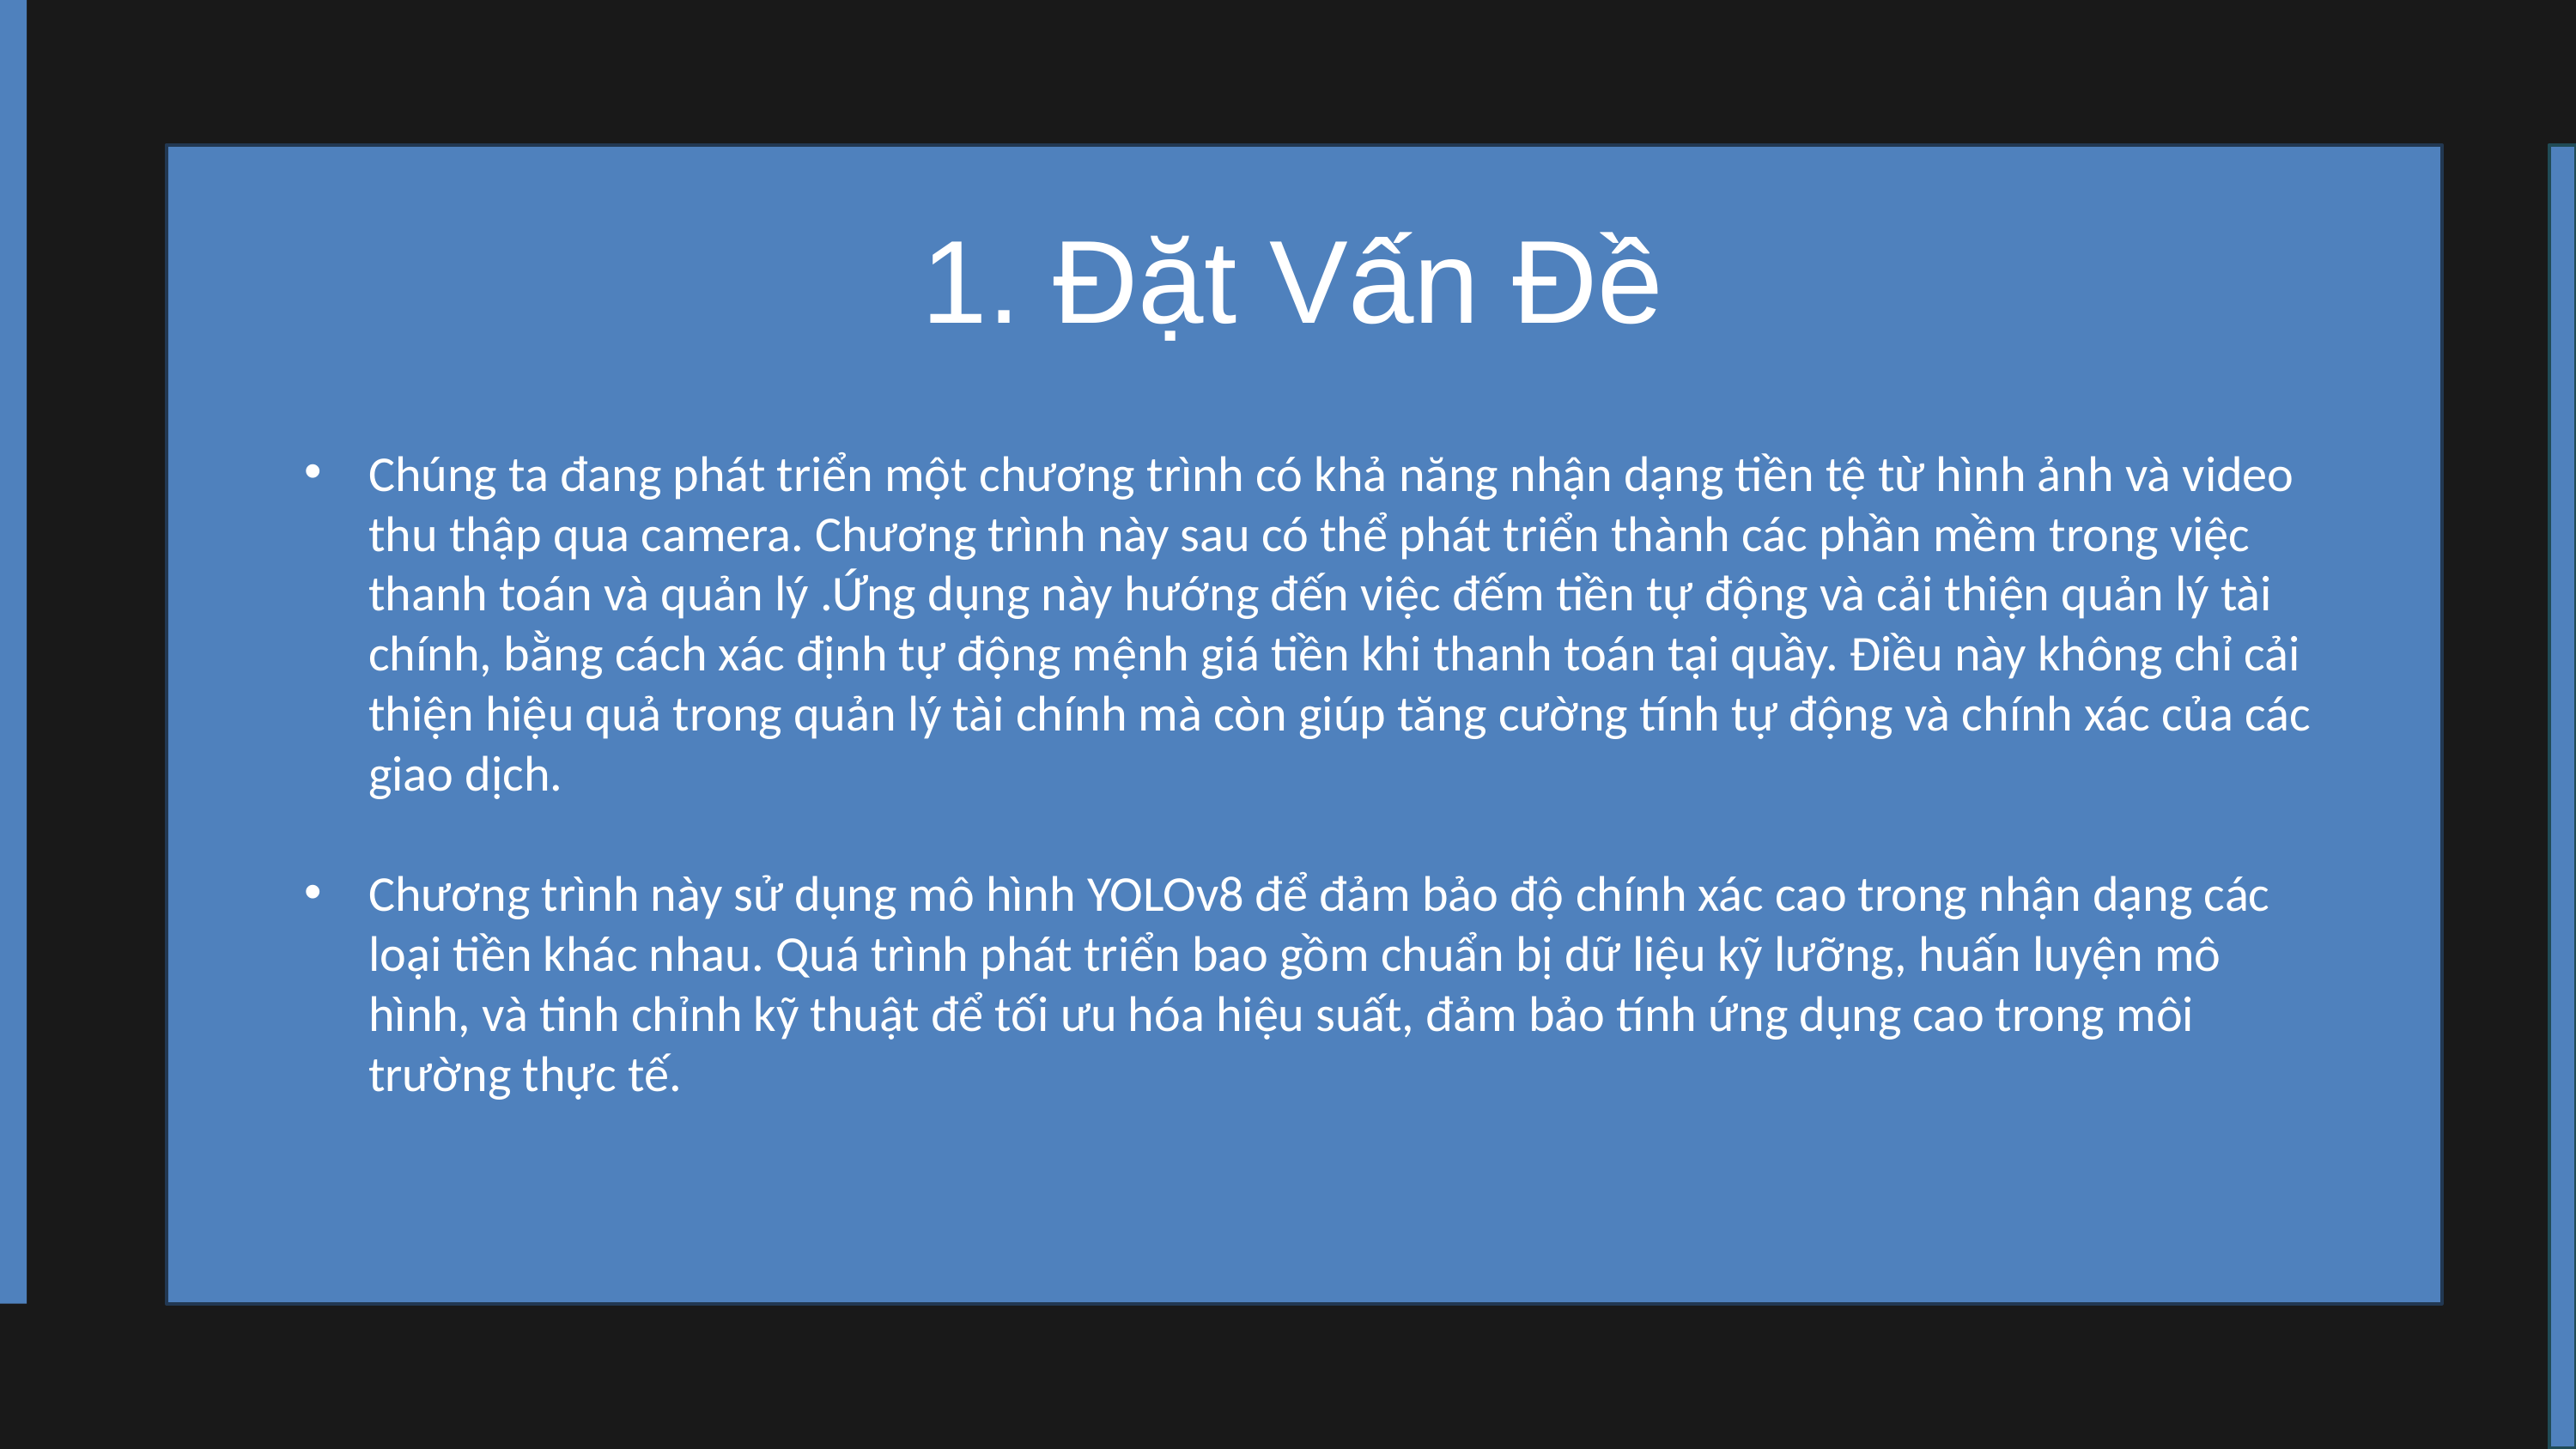

1. Đặt Vấn Đề
Chúng ta đang phát triển một chương trình có khả năng nhận dạng tiền tệ từ hình ảnh và video thu thập qua camera. Chương trình này sau có thể phát triển thành các phần mềm trong việc thanh toán và quản lý .Ứng dụng này hướng đến việc đếm tiền tự động và cải thiện quản lý tài chính, bằng cách xác định tự động mệnh giá tiền khi thanh toán tại quầy. Điều này không chỉ cải thiện hiệu quả trong quản lý tài chính mà còn giúp tăng cường tính tự động và chính xác của các giao dịch.

Chương trình này sử dụng mô hình YOLOv8 để đảm bảo độ chính xác cao trong nhận dạng các loại tiền khác nhau. Quá trình phát triển bao gồm chuẩn bị dữ liệu kỹ lưỡng, huấn luyện mô hình, và tinh chỉnh kỹ thuật để tối ưu hóa hiệu suất, đảm bảo tính ứng dụng cao trong môi trường thực tế.